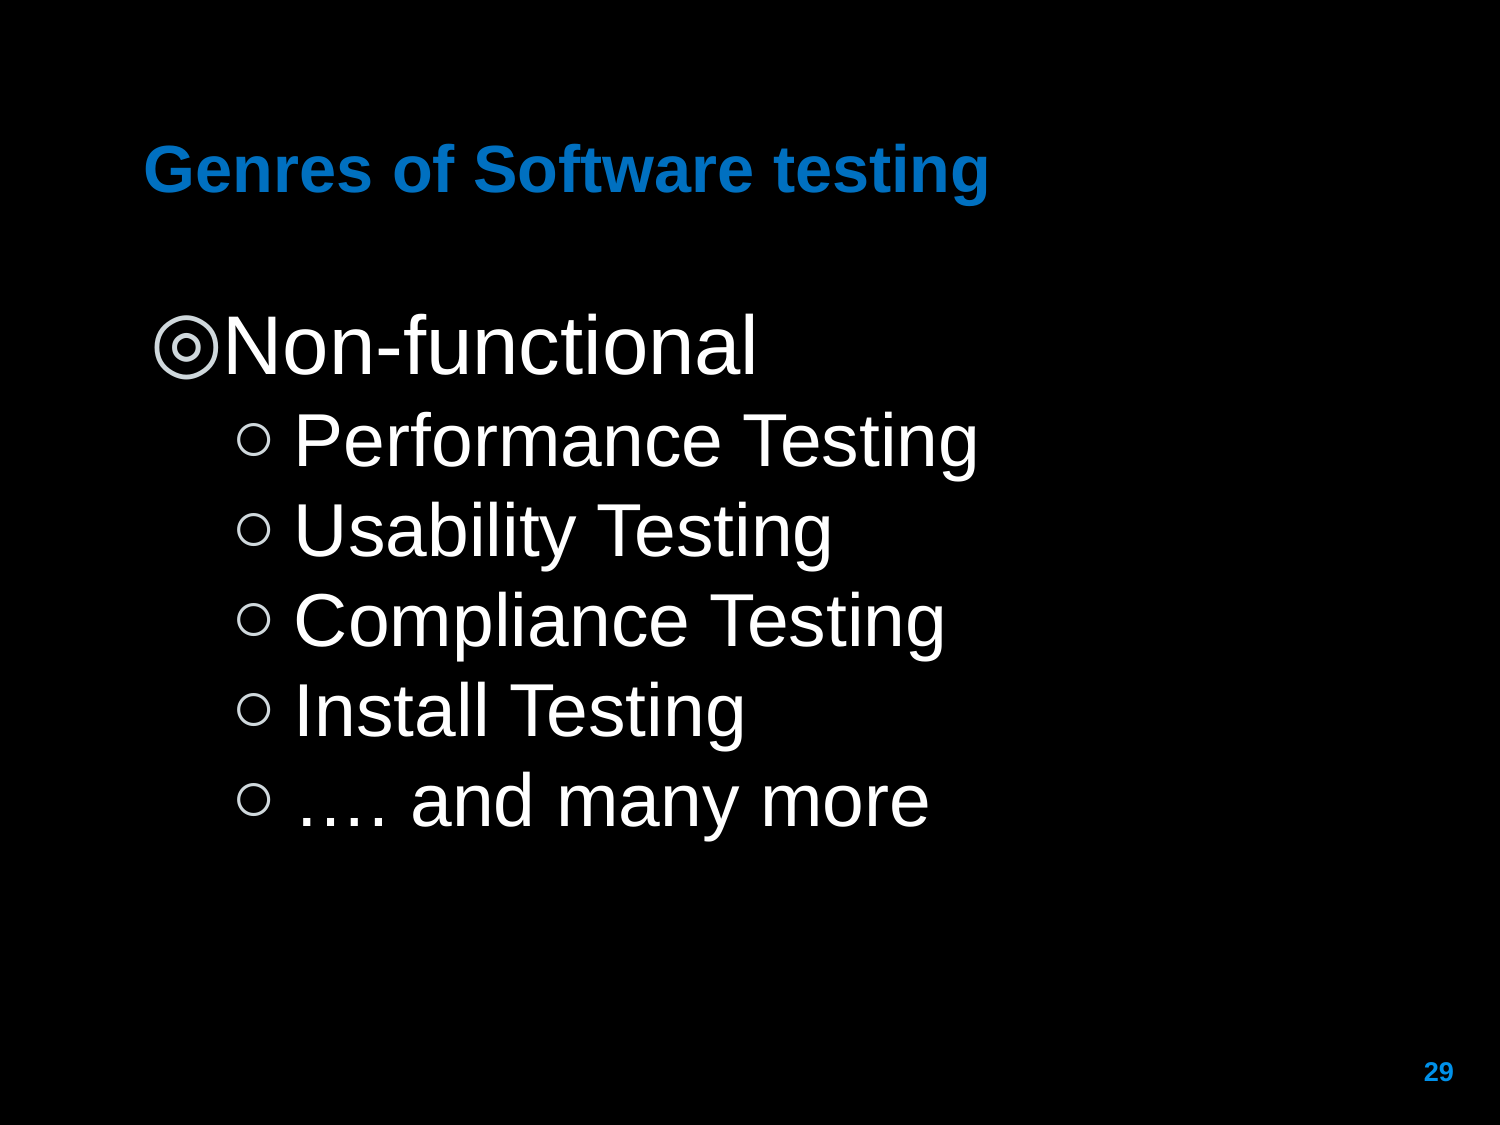

# Genres of Software testing
Non-functional
Performance Testing
Usability Testing
Compliance Testing
Install Testing
…. and many more

29